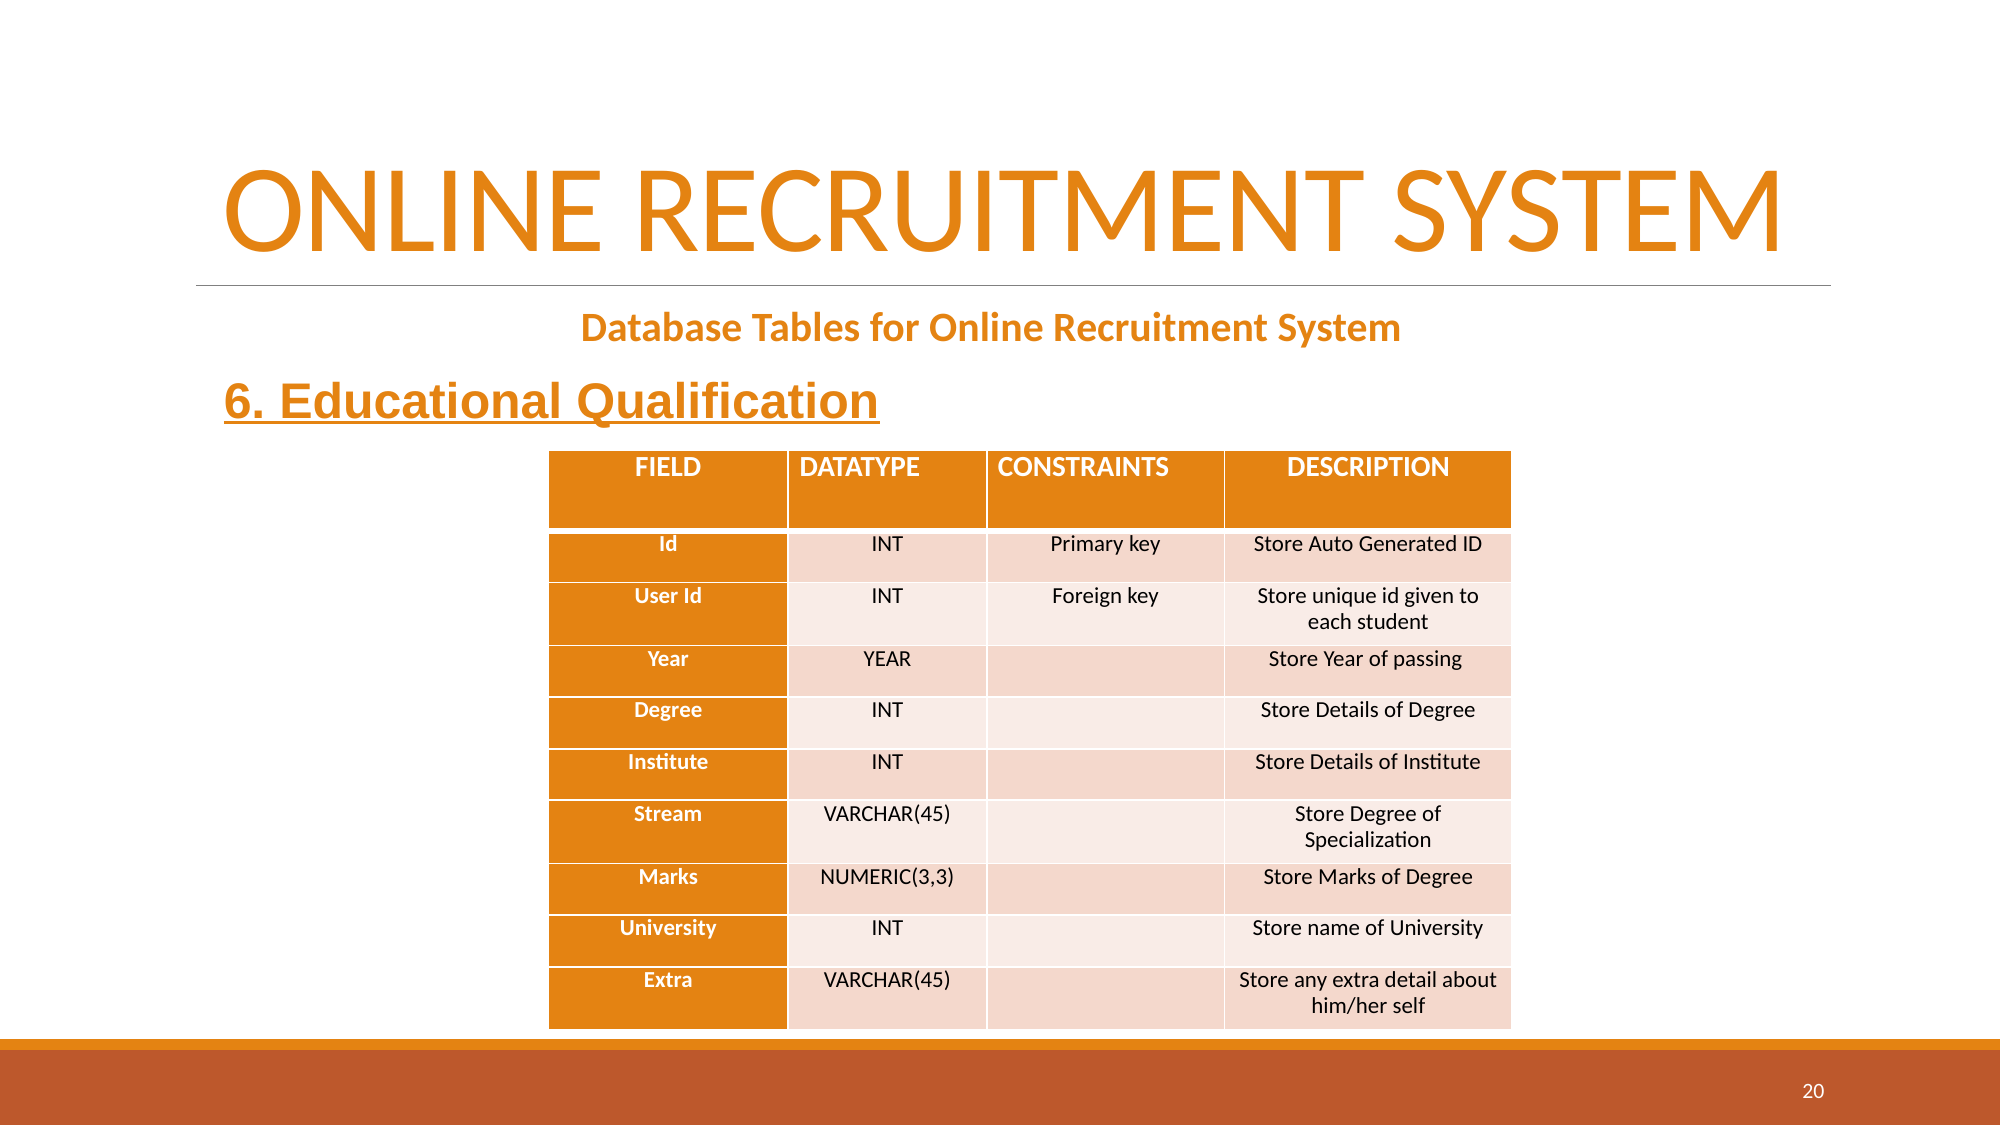

# ONLINE RECRUITMENT SYSTEM
Database Tables for Online Recruitment System
6. Educational Qualification
| FIELD | DATATYPE | CONSTRAINTS | DESCRIPTION |
| --- | --- | --- | --- |
| Id | INT | Primary key | Store Auto Generated ID |
| User Id | INT | Foreign key | Store unique id given to each student |
| Year | YEAR |  | Store Year of passing |
| Degree | INT |  | Store Details of Degree |
| Institute | INT |  | Store Details of Institute |
| Stream | VARCHAR(45) |  | Store Degree of Specialization |
| Marks | NUMERIC(3,3) |  | Store Marks of Degree |
| University | INT |  | Store name of University |
| Extra | VARCHAR(45) |  | Store any extra detail about him/her self |
20